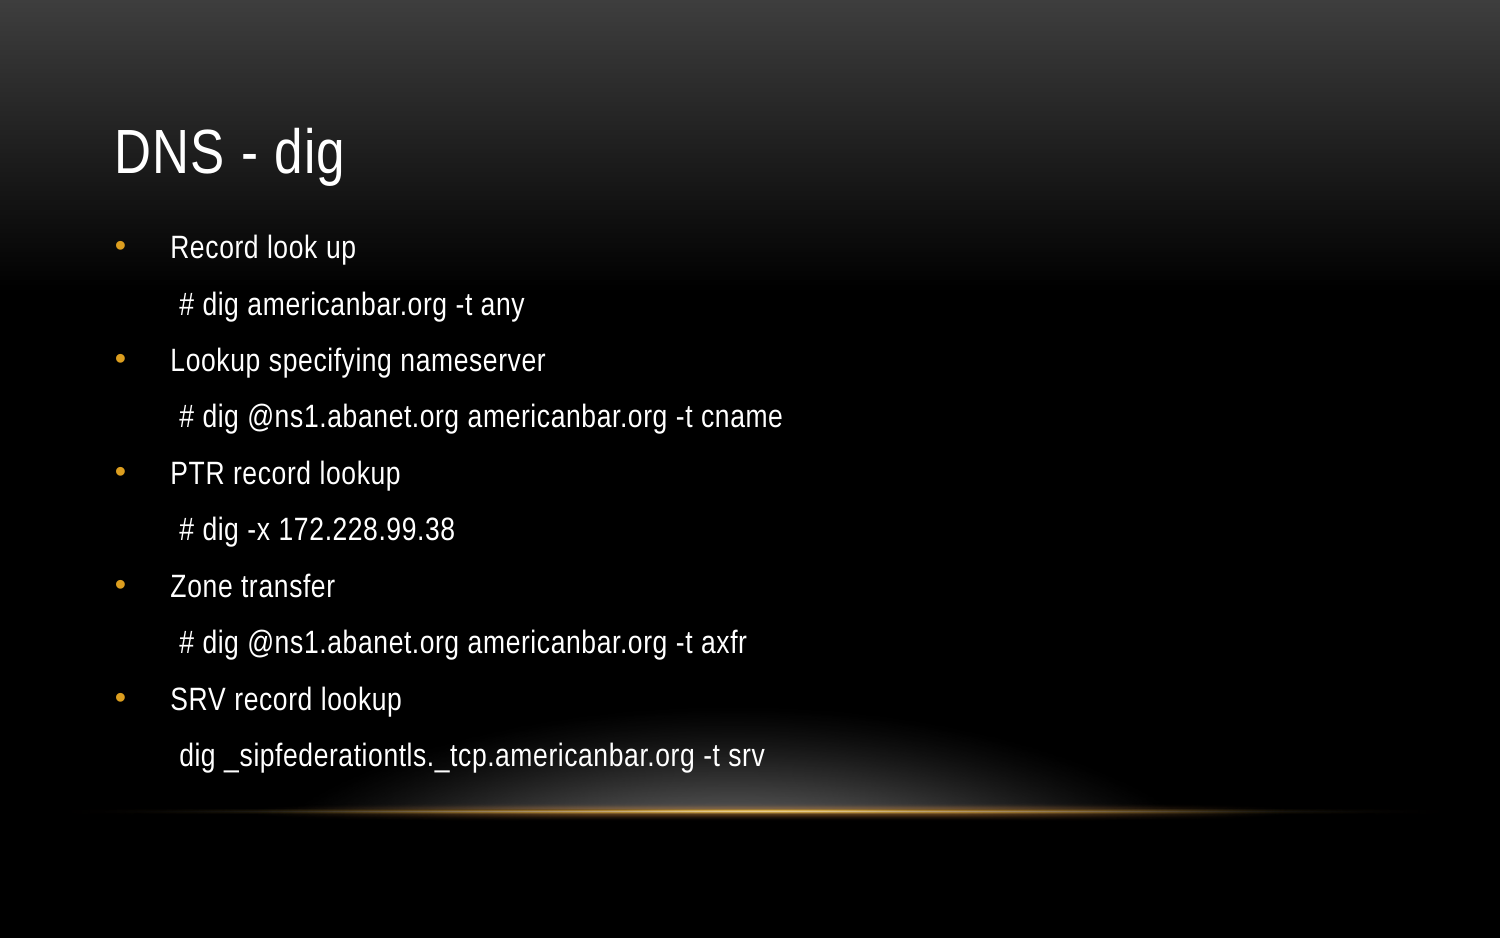

# DNS - dig
Record look up
# dig americanbar.org -t any
Lookup specifying nameserver
# dig @ns1.abanet.org americanbar.org -t cname
PTR record lookup
# dig -x 172.228.99.38
Zone transfer
# dig @ns1.abanet.org americanbar.org -t axfr
SRV record lookup
dig _sipfederationtls._tcp.americanbar.org -t srv